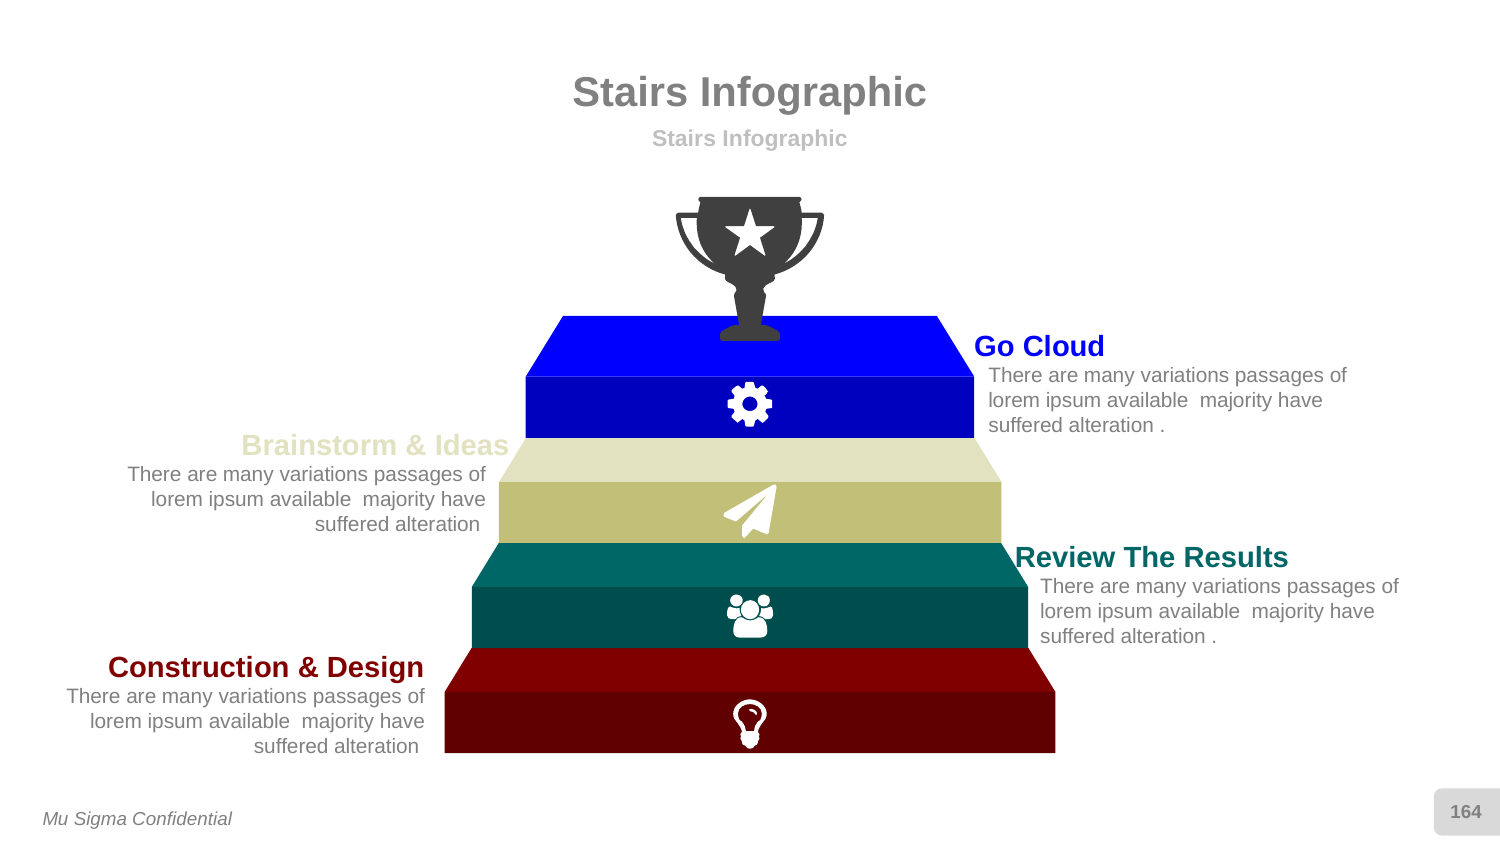

# Stairs Infographic
Stairs Infographic

Go Cloud
There are many variations passages of lorem ipsum available  majority have suffered alteration .

Brainstorm & Ideas
There are many variations passages of lorem ipsum available  majority have suffered alteration

Review The Results
There are many variations passages of lorem ipsum available  majority have suffered alteration .

Construction & Design
There are many variations passages of lorem ipsum available  majority have suffered alteration

164